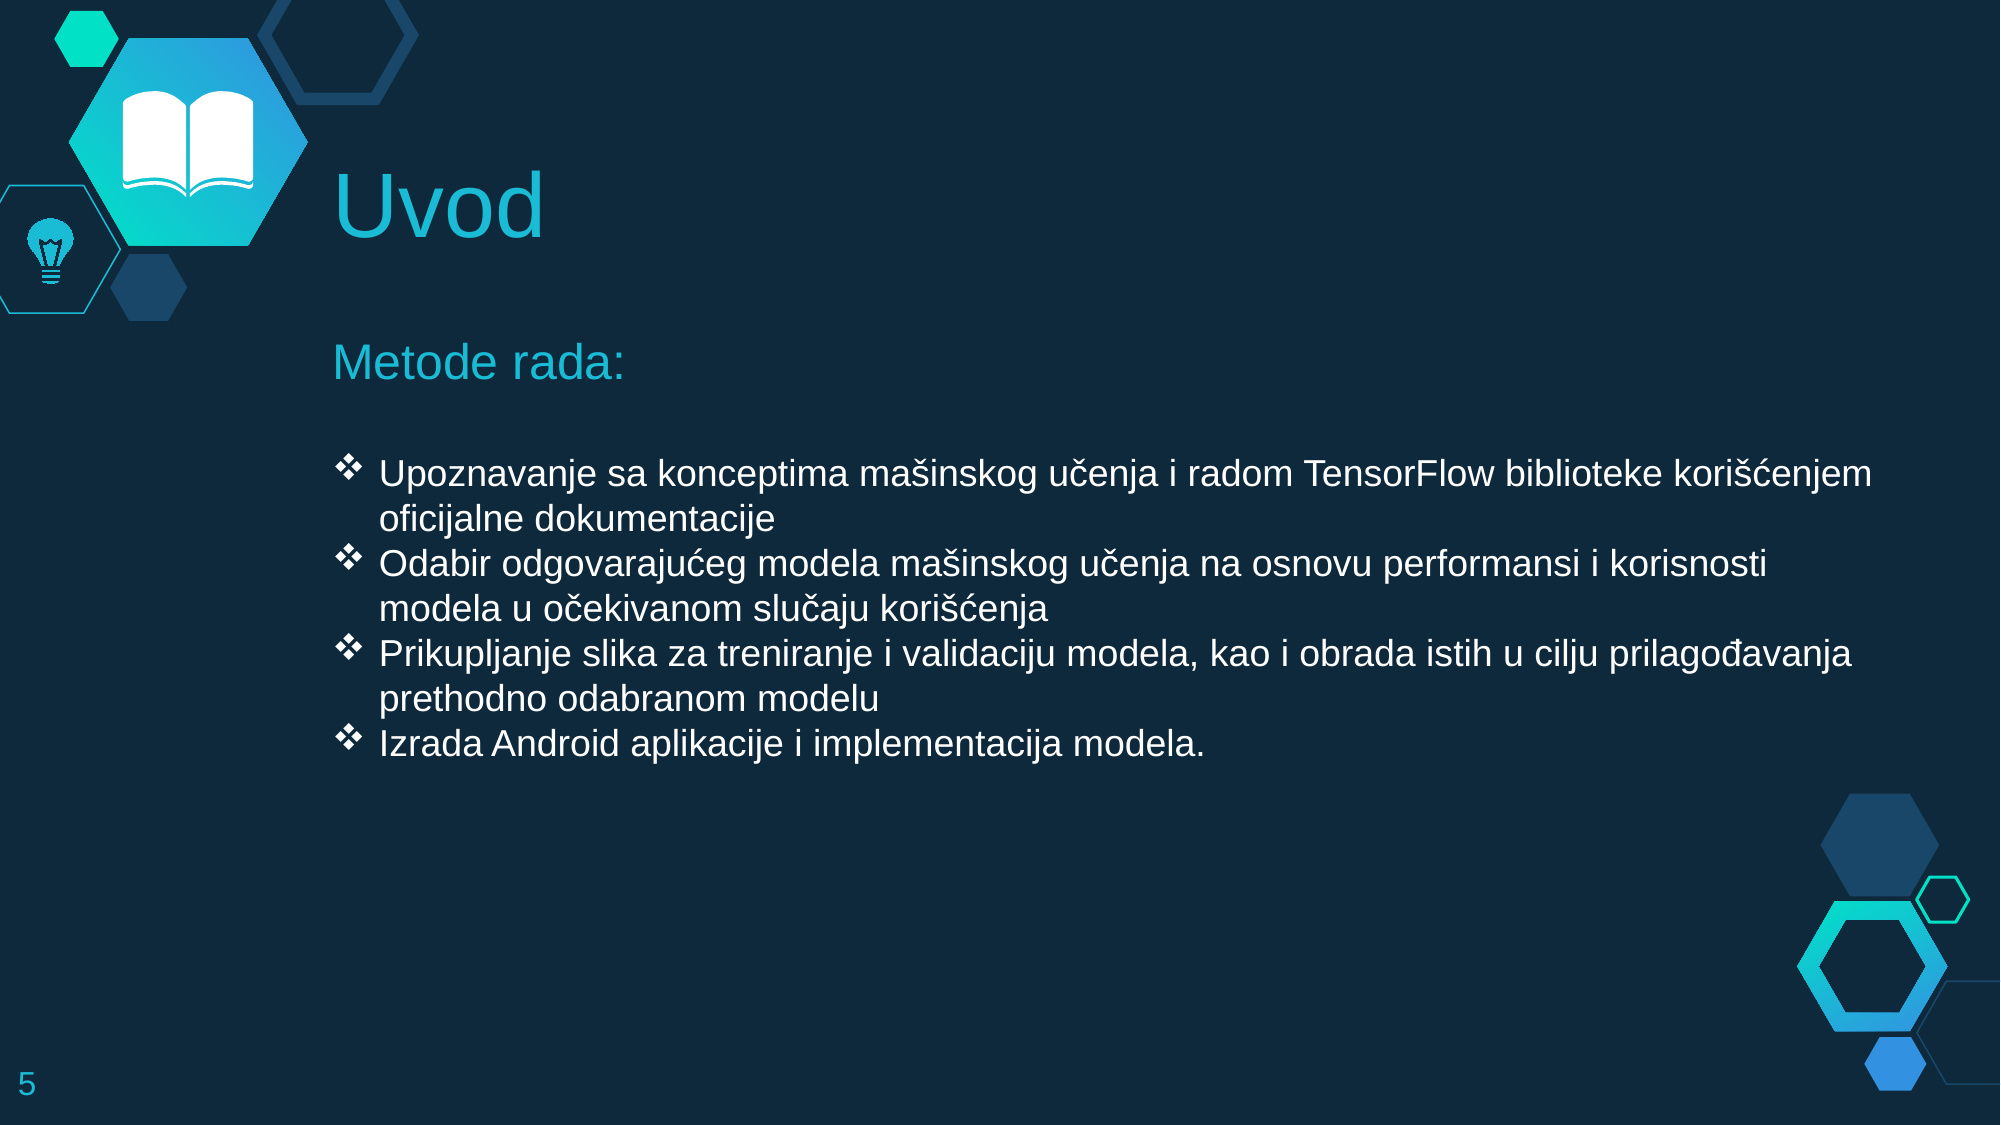

Uvod

Metode rada:

Upoznavanje sa konceptima mašinskog učenja i radom TensorFlow biblioteke korišćenjem oficijalne dokumentacije
Odabir odgovarajućeg modela mašinskog učenja na osnovu performansi i korisnosti modela u očekivanom slučaju korišćenja
Prikupljanje slika za treniranje i validaciju modela, kao i obrada istih u cilju prilagođavanja prethodno odabranom modelu
Izrada Android aplikacije i implementacija modela.

5